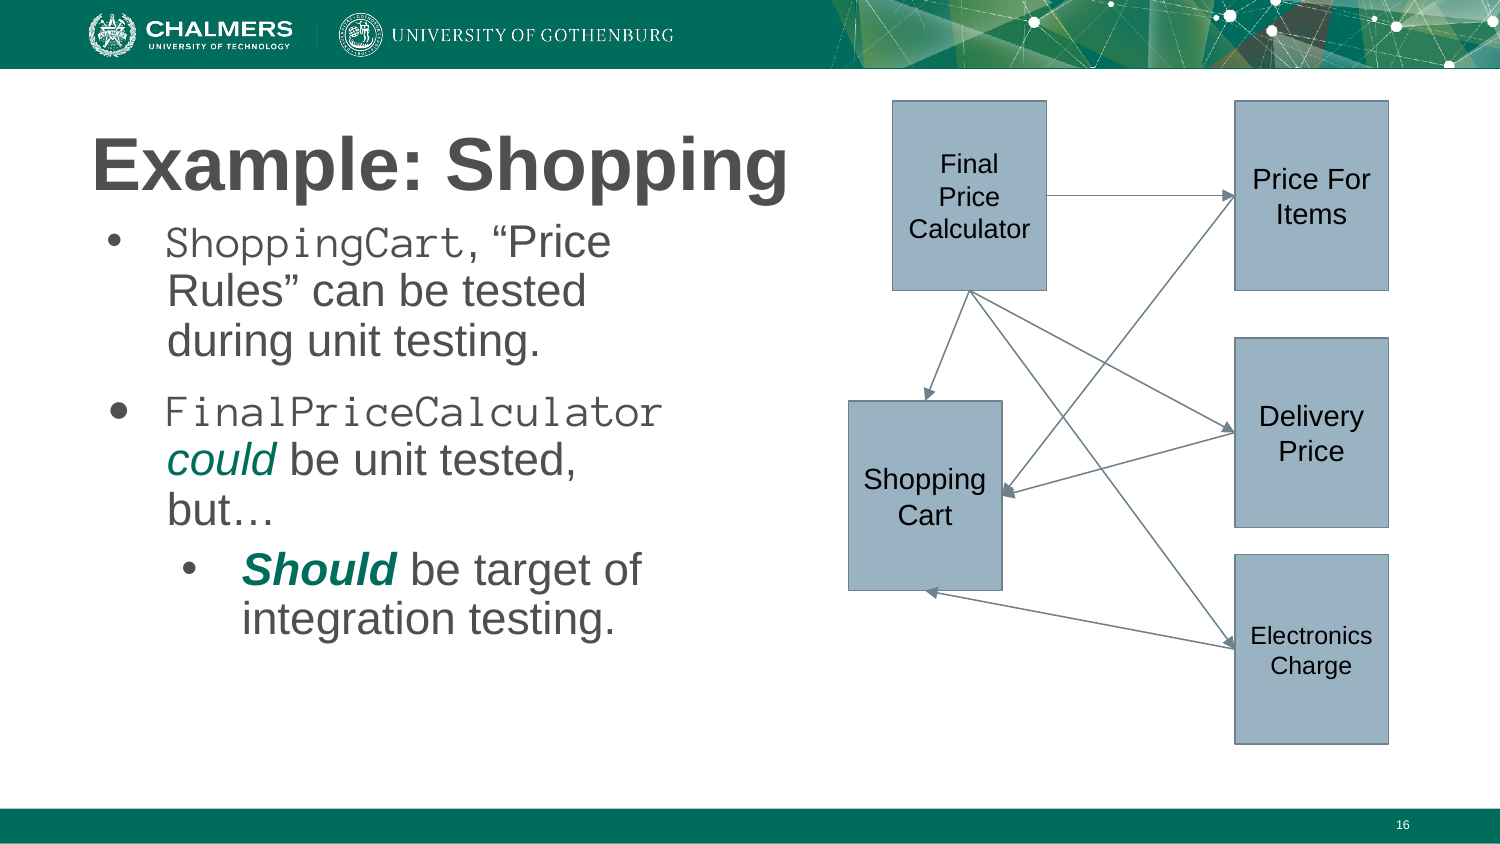

Price For Items
Final Price Calculator
# Example: Shopping
ShoppingCart, “Price Rules” can be tested during unit testing.
FinalPriceCalculator could be unit tested, but…
Should be target of integration testing.
Delivery Price
Shopping Cart
Electronics Charge
16